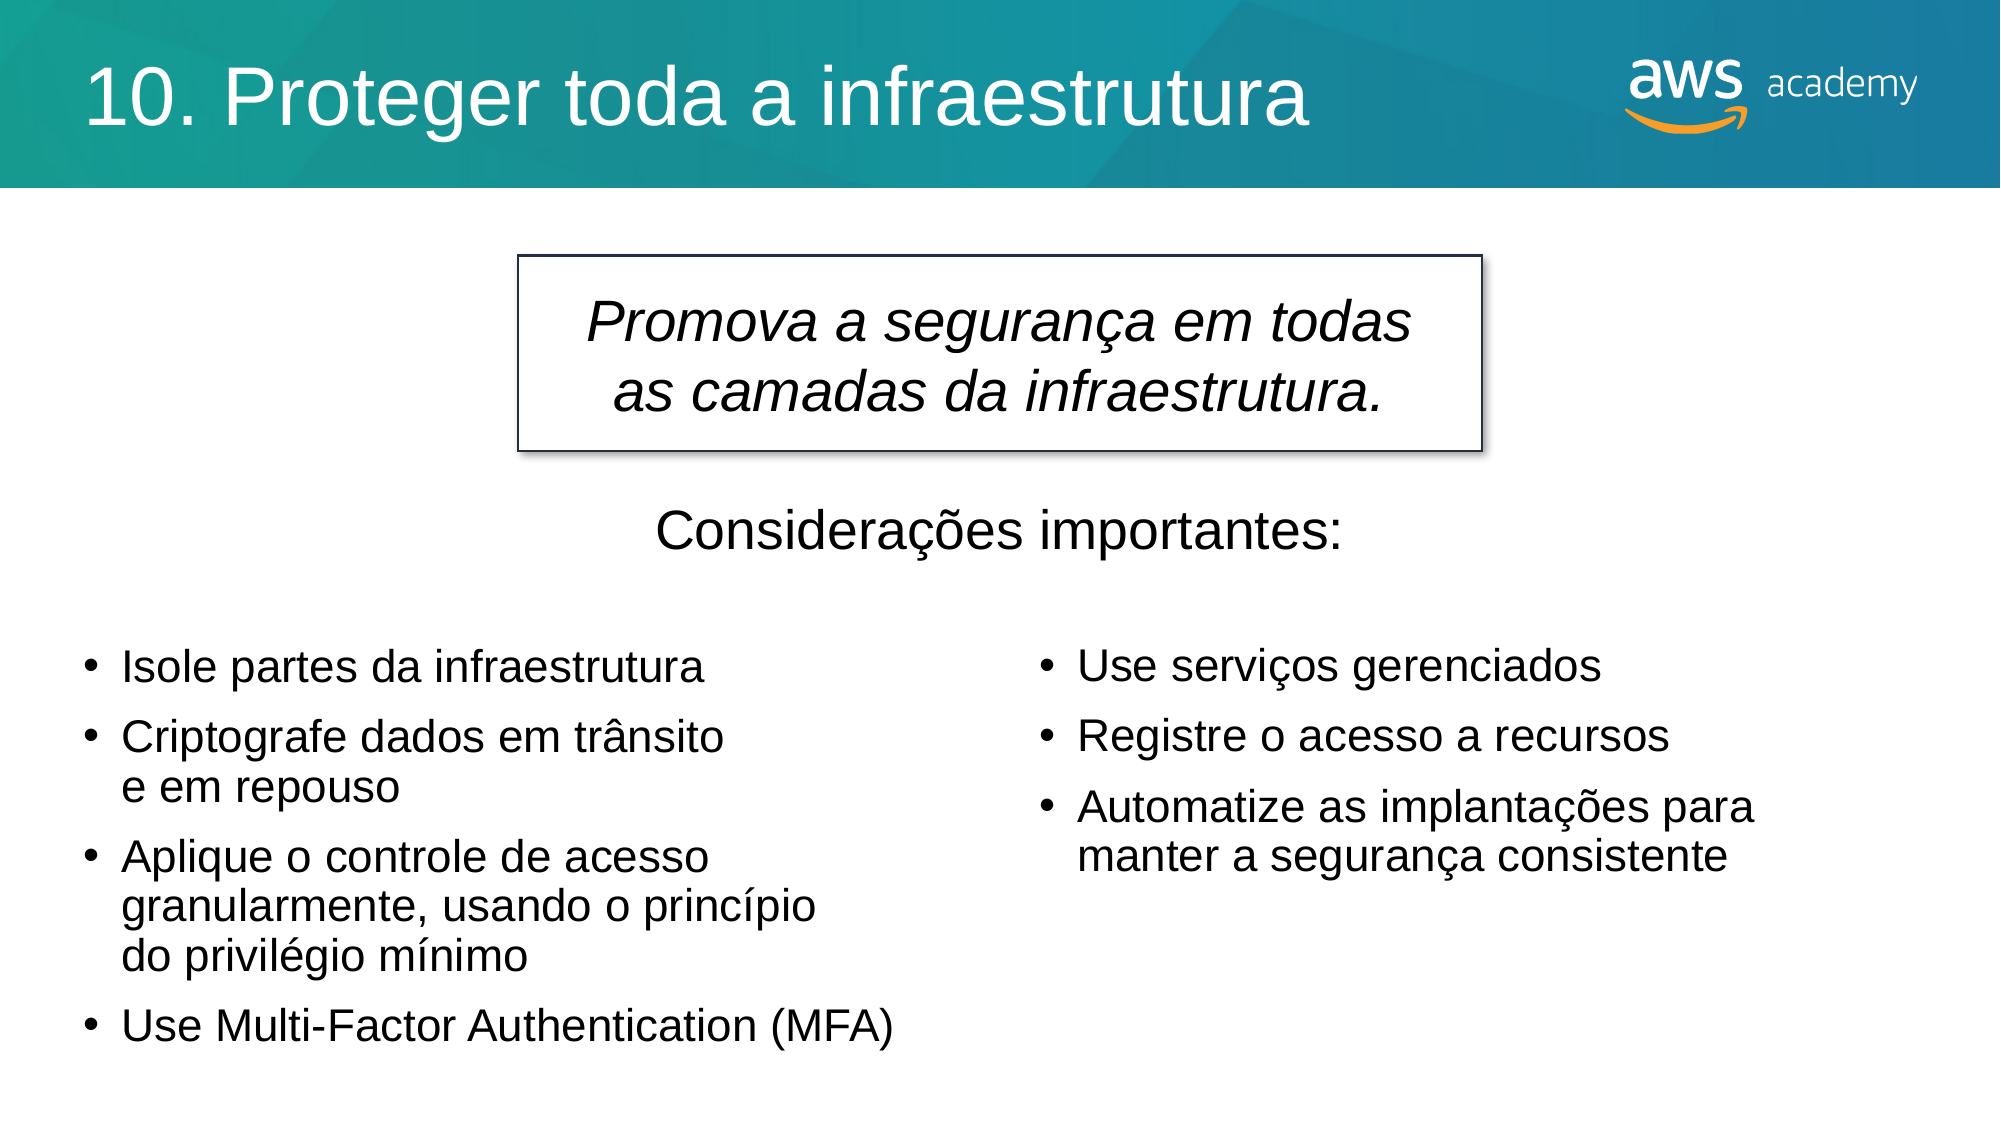

# 10. Proteger toda a infraestrutura
Promova a segurança em todas as camadas da infraestrutura.
Considerações importantes:
Use serviços gerenciados
Registre o acesso a recursos
Automatize as implantações para manter a segurança consistente
Isole partes da infraestrutura
Criptografe dados em trânsito e em repouso
Aplique o controle de acesso granularmente, usando o princípio do privilégio mínimo
Use Multi-Factor Authentication (MFA)